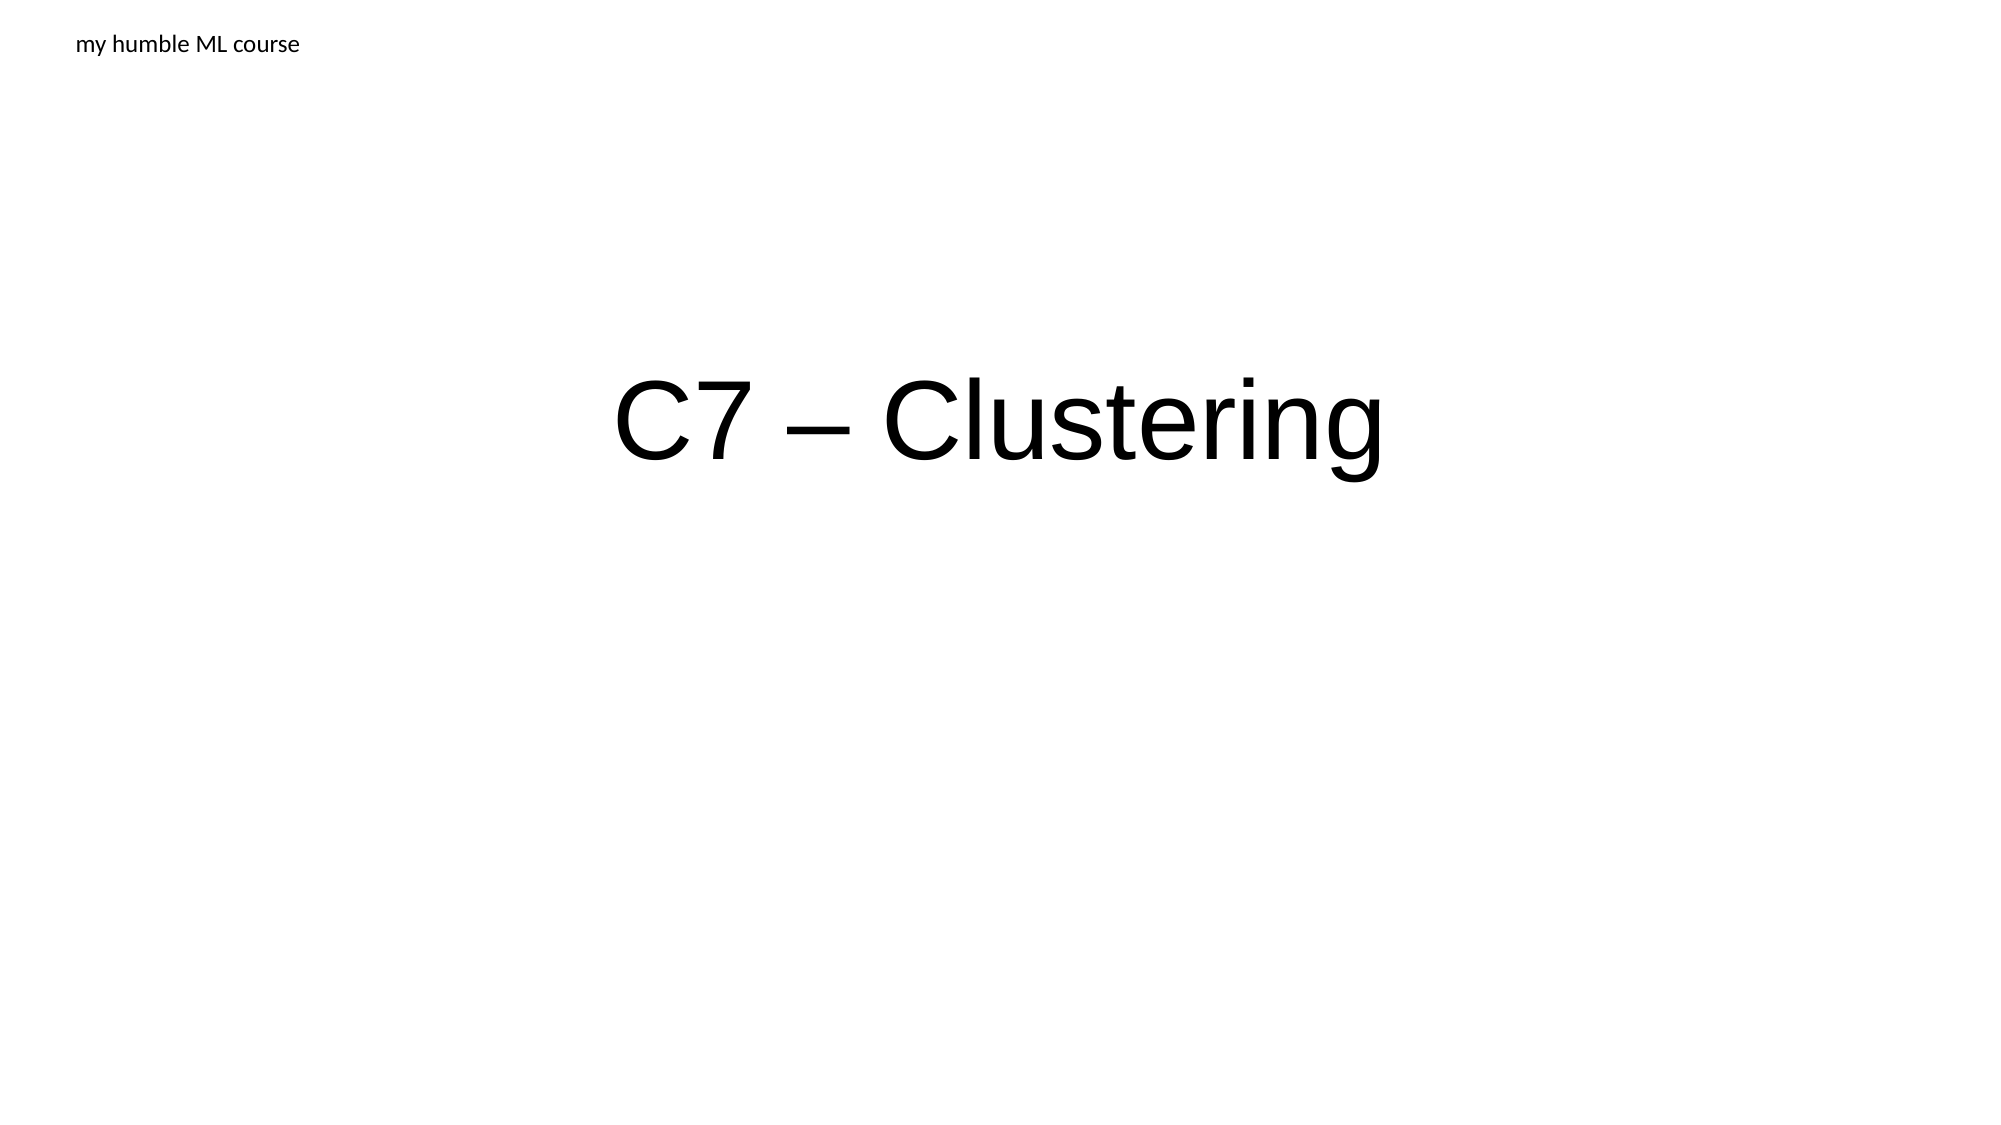

my humble ML course
# C7 – Clustering